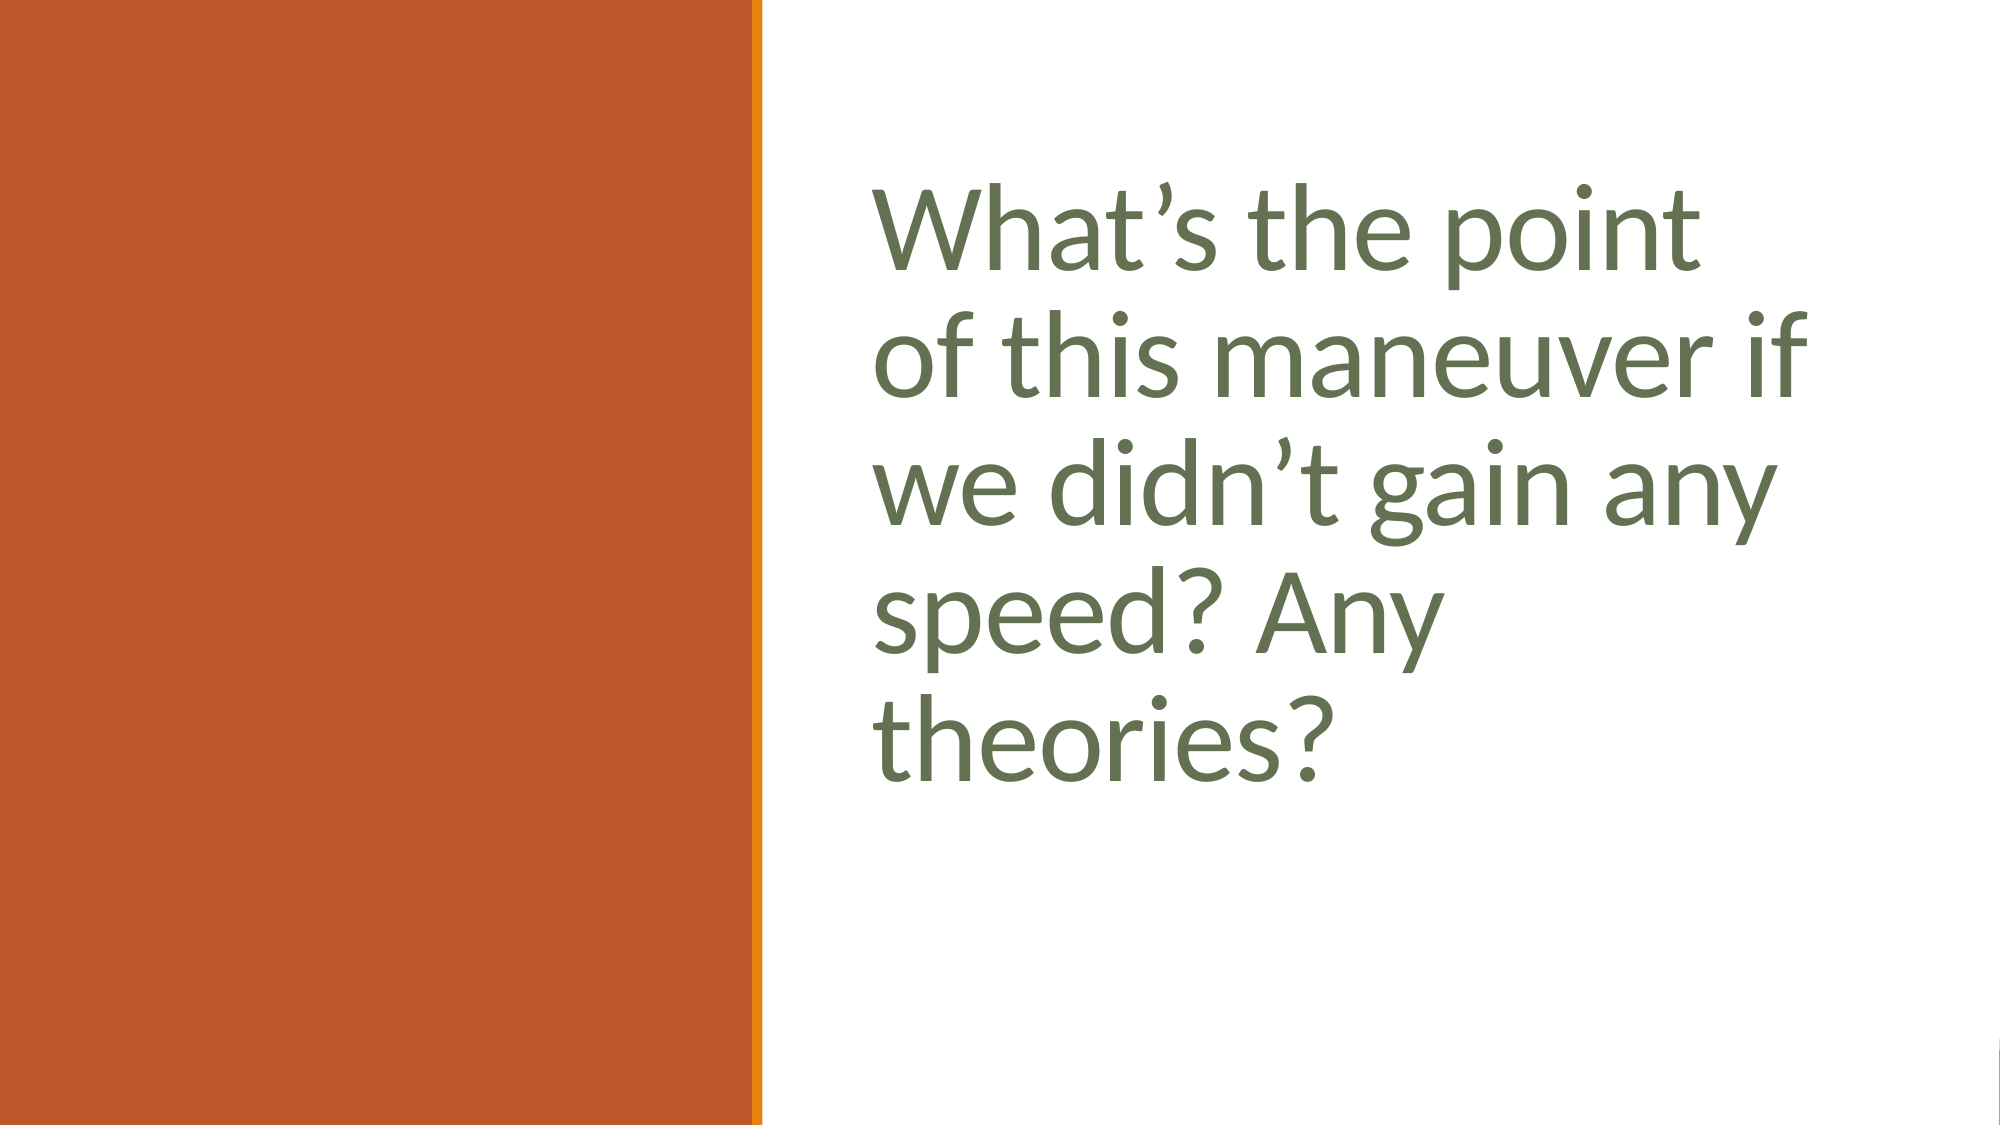

# What’s the point of this maneuver if we didn’t gain any speed? Any theories?